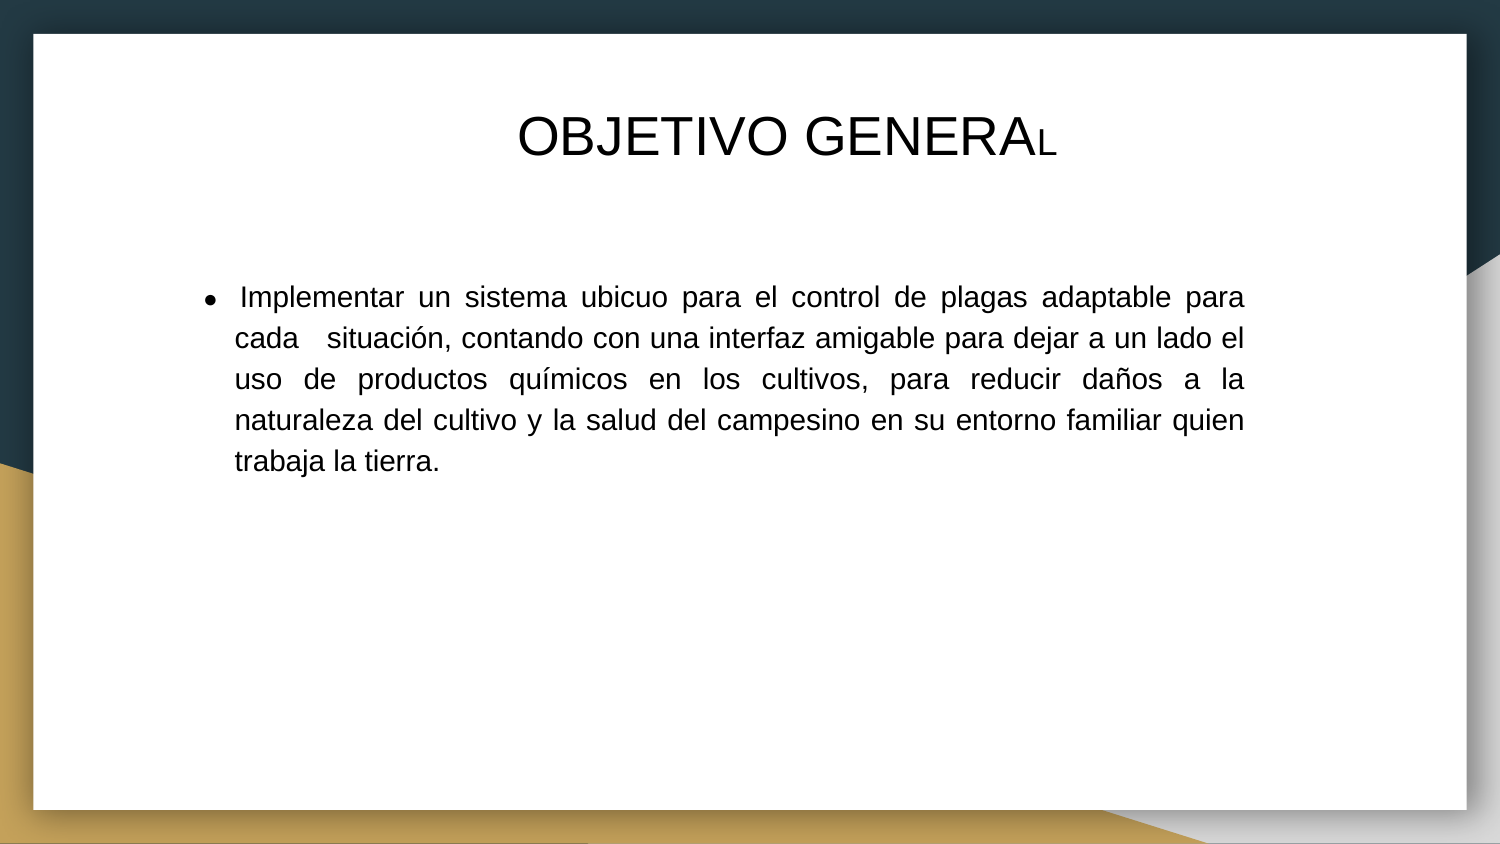

# OBJETIVO GENERAL

●  Implementar un sistema ubicuo para el control de plagas adaptable para cada   situación, contando con una interfaz amigable para dejar a un lado el uso de productos químicos en los cultivos, para reducir daños a la naturaleza del cultivo y la salud del campesino en su entorno familiar quien trabaja la tierra.